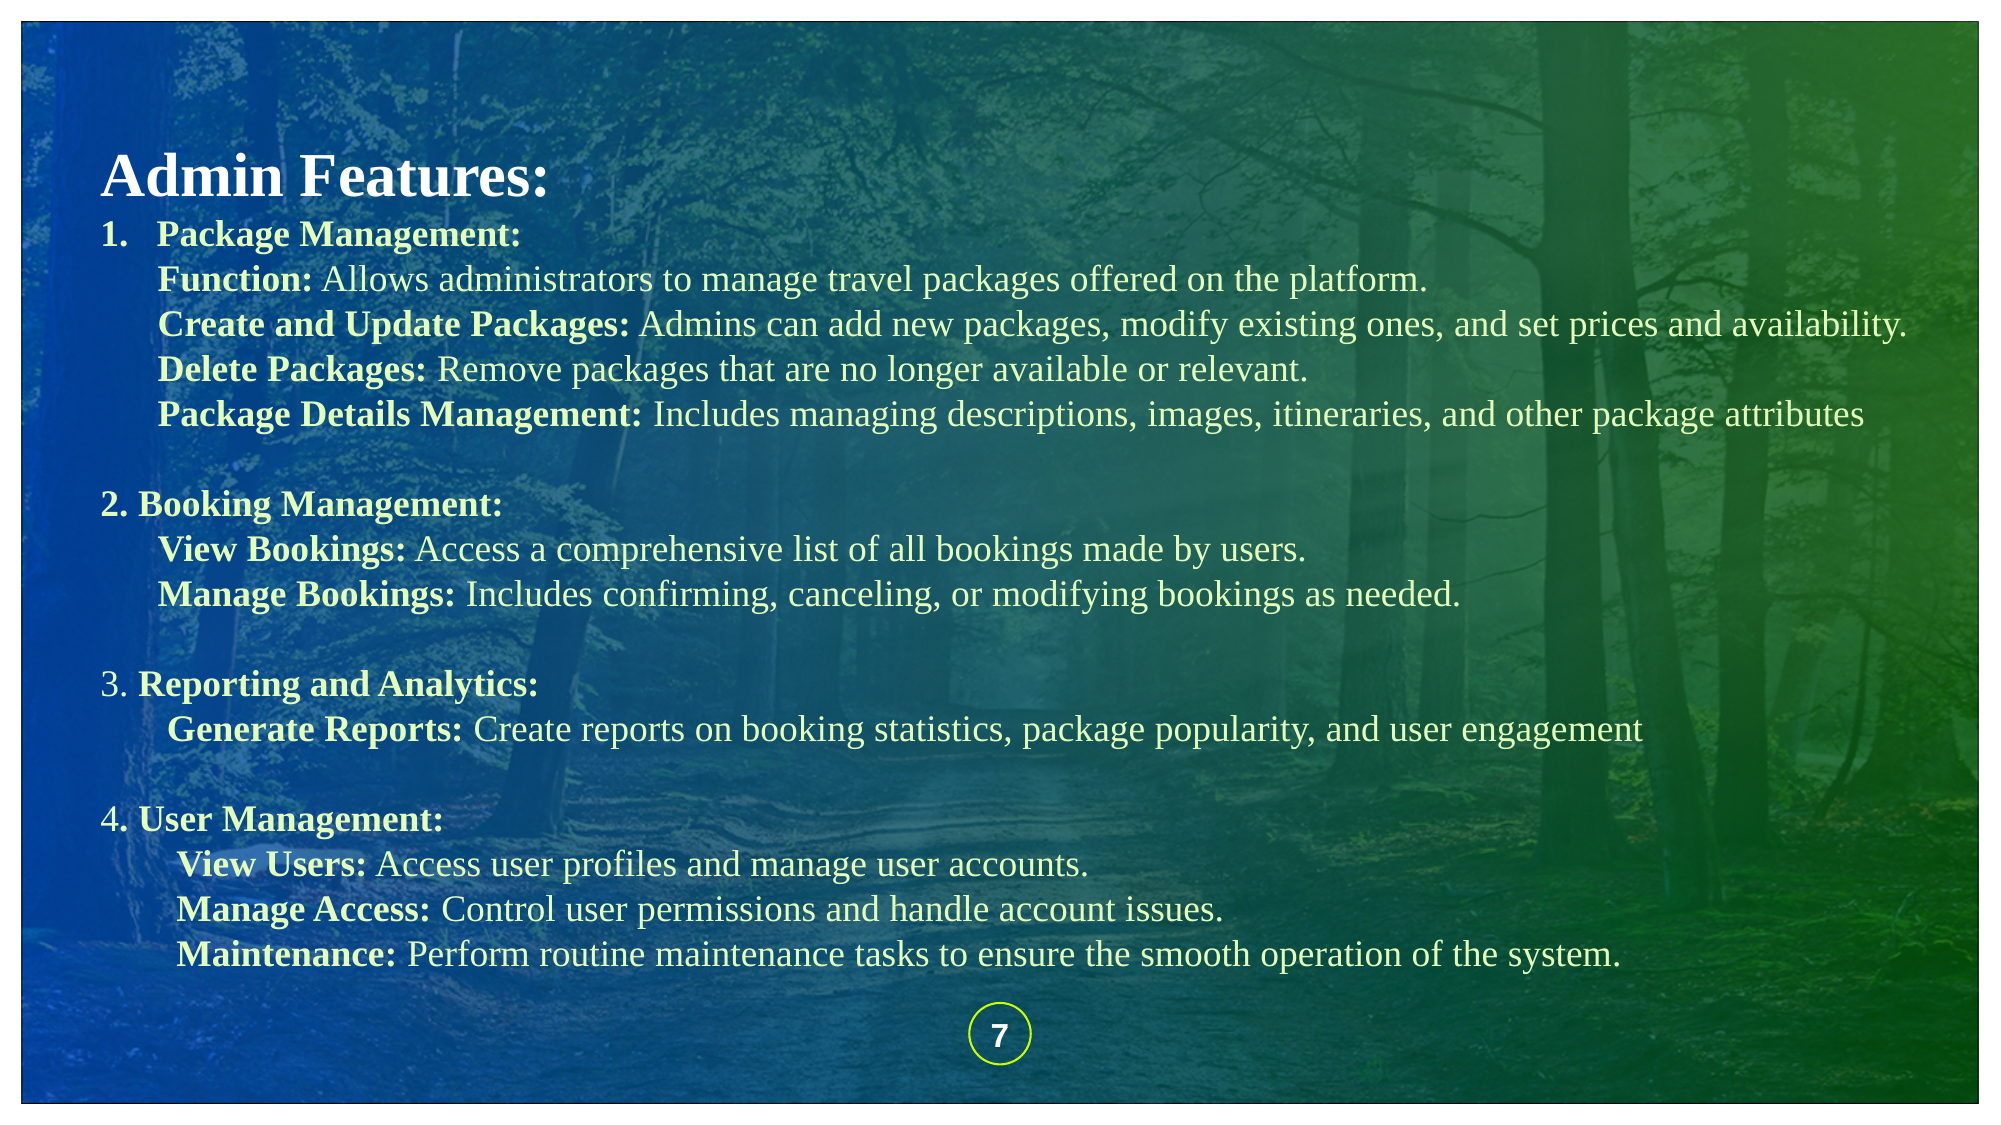

Admin Features:
Package Management:
      Function: Allows administrators to manage travel packages offered on the platform.
      Create and Update Packages: Admins can add new packages, modify existing ones, and set prices and availability.
      Delete Packages: Remove packages that are no longer available or relevant.
      Package Details Management: Includes managing descriptions, images, itineraries, and other package attributes

2. Booking Management:
      View Bookings: Access a comprehensive list of all bookings made by users.
      Manage Bookings: Includes confirming, canceling, or modifying bookings as needed.

3. Reporting and Analytics:
       Generate Reports: Create reports on booking statistics, package popularity, and user engagement

4. User Management:
        View Users: Access user profiles and manage user accounts.
        Manage Access: Control user permissions and handle account issues.
        Maintenance: Perform routine maintenance tasks to ensure the smooth operation of the system.
7